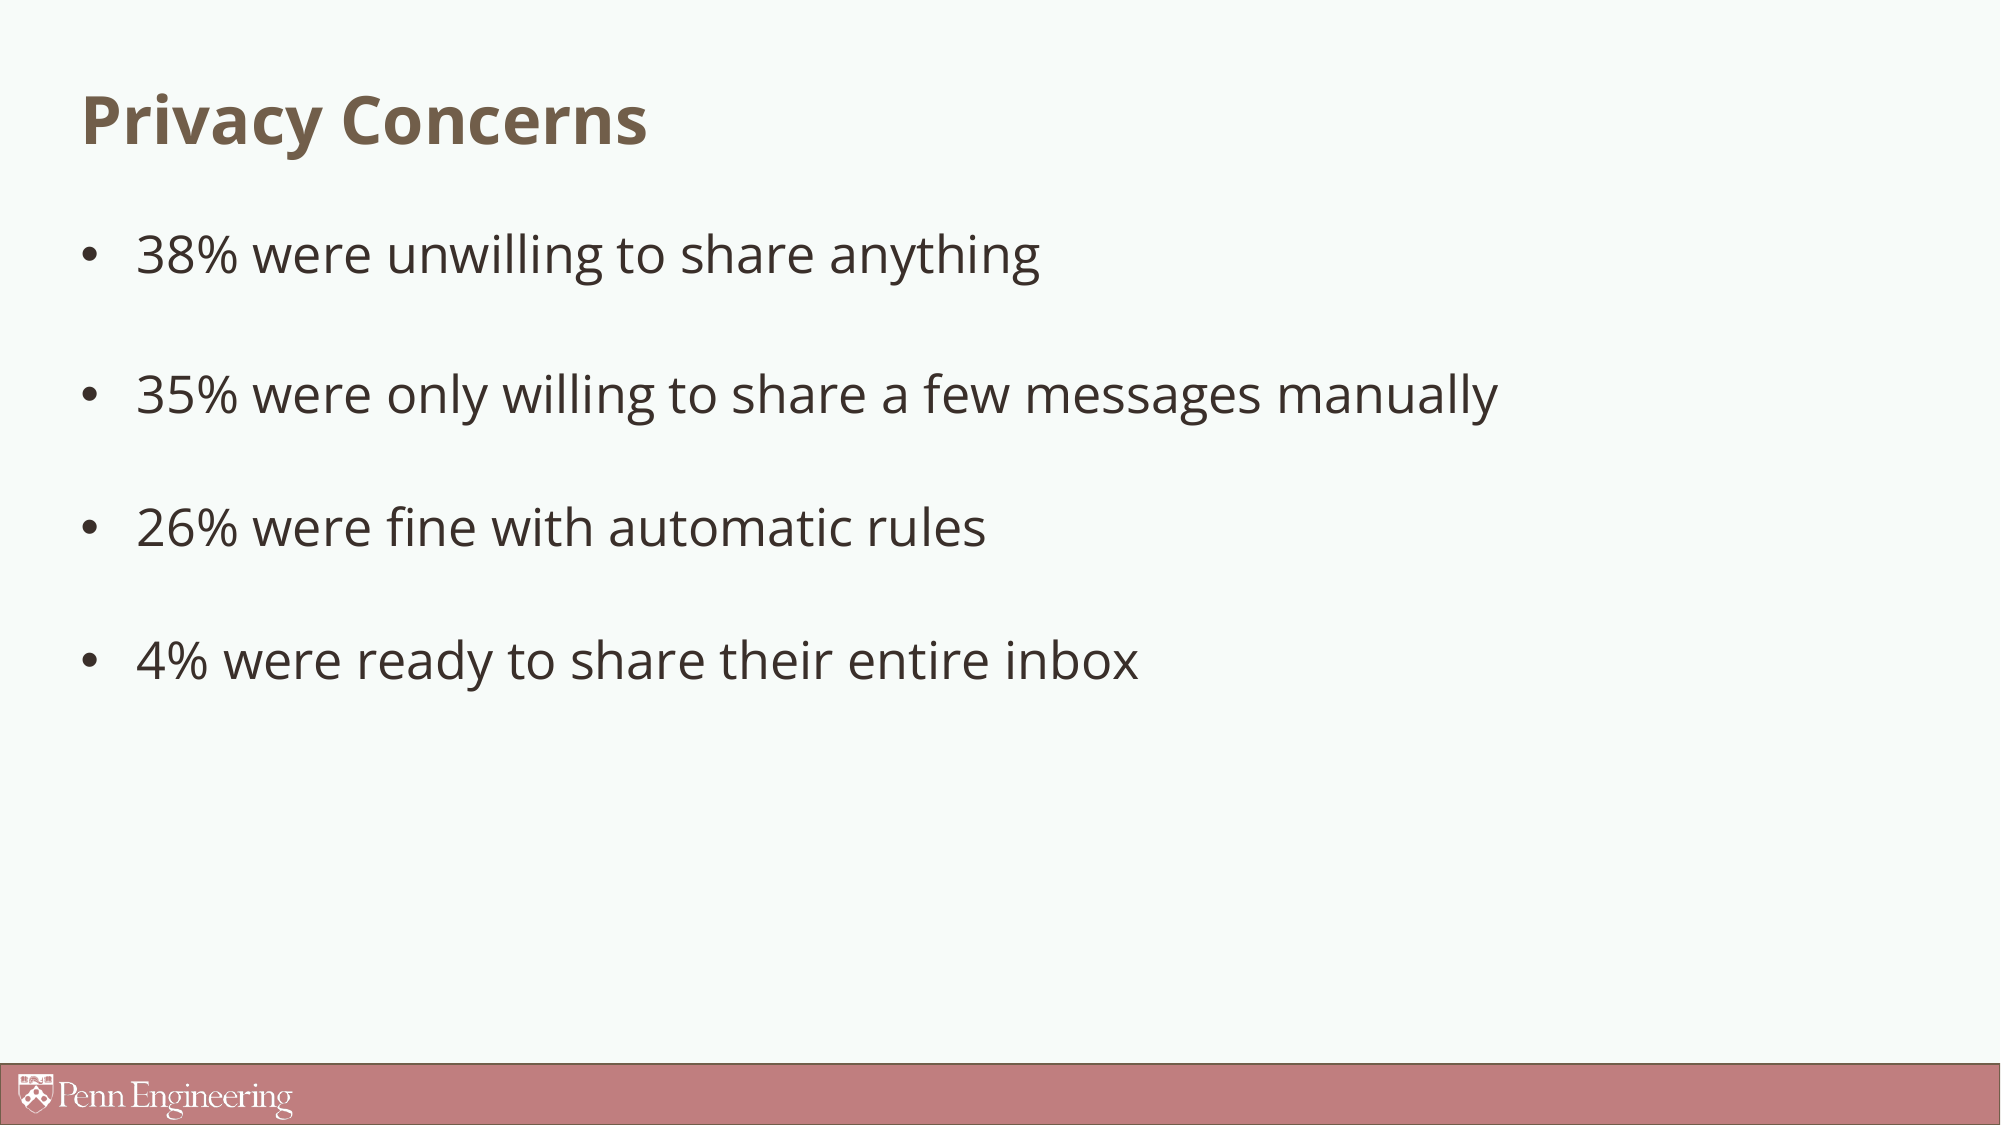

# Privacy Concerns
38% were unwilling to share anything
35% were only willing to share a few messages manually
26% were fine with automatic rules
4% were ready to share their entire inbox